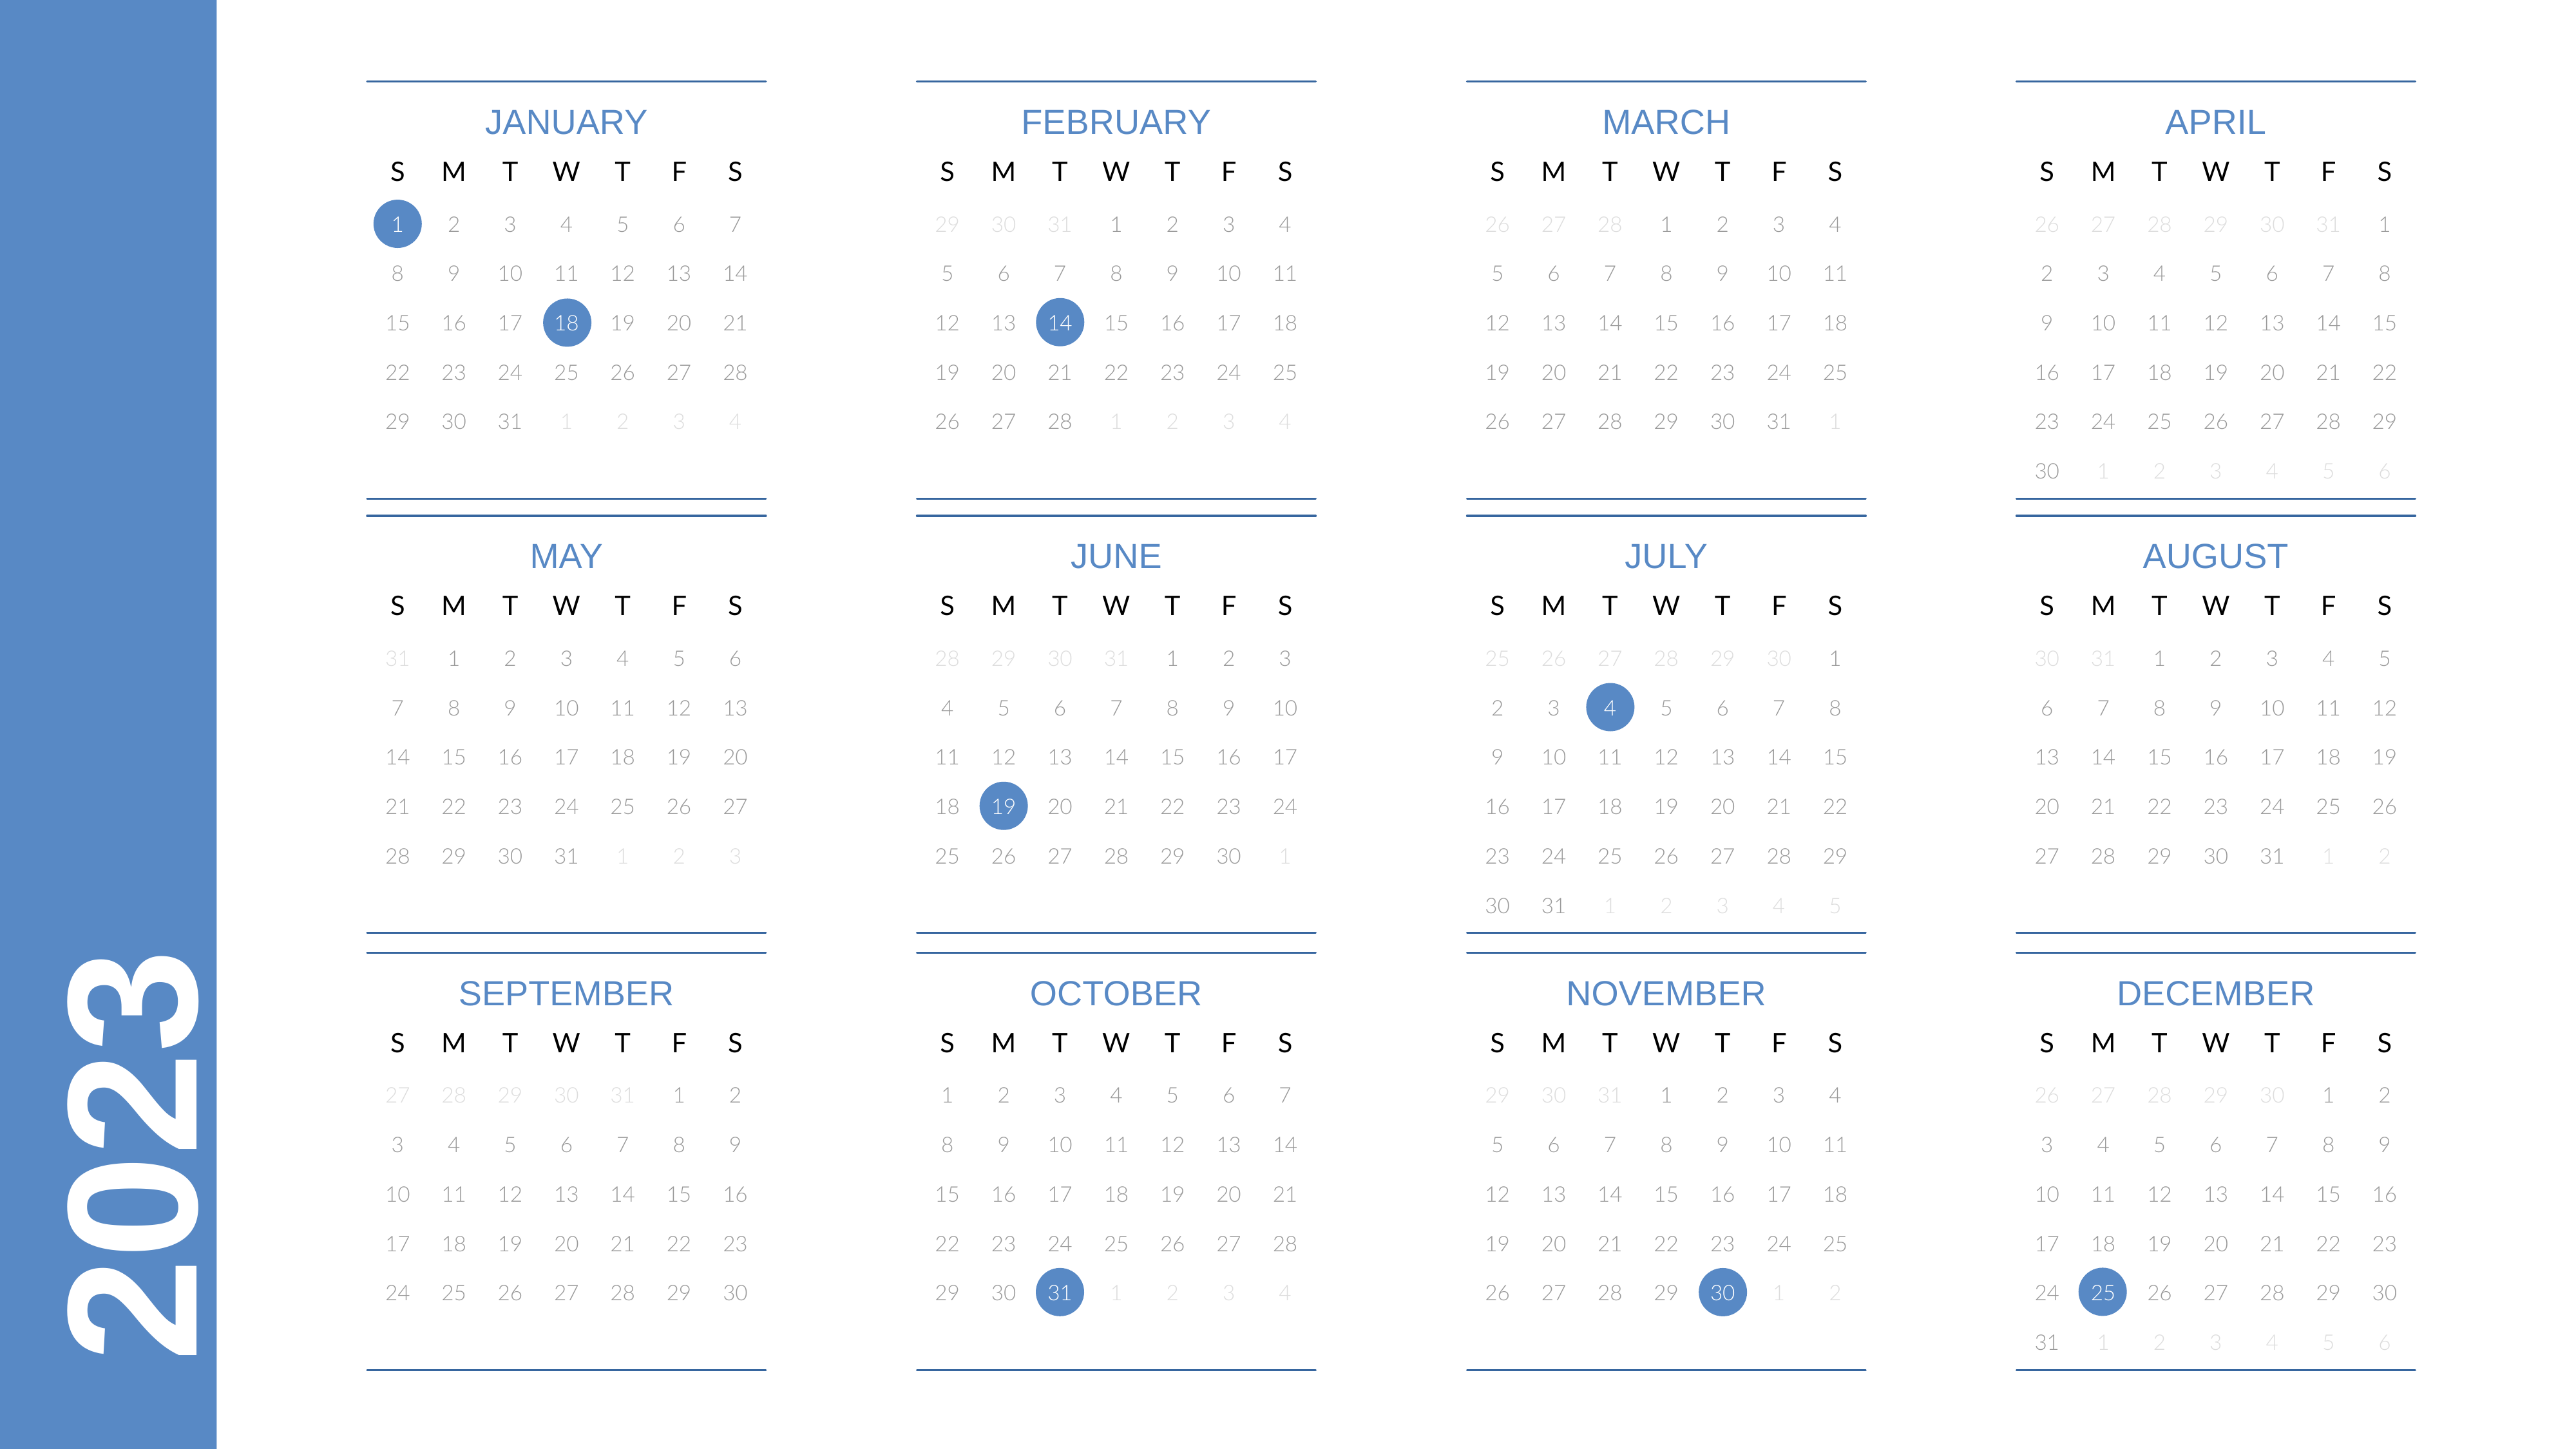

2023
JANUARY
S
M
T
W
T
F
S

1
2
3
4
5
6
7
8
9
10
11
12
13
14

15
16
17
18
19
20
21
22
23
24
25
26
27
28
29
30
31
1
2
3
4
FEBRUARY
S
M
T
W
T
F
S
29
30
31
1
2
3
4
5
6
7
8
9
10
11

12
13
14
15
16
17
18
19
20
21
22
23
24
25
26
27
28
1
2
3
4
MARCH
S
M
T
W
T
F
S
26
27
28
1
2
3
4
5
6
7
8
9
10
11
12
13
14
15
16
17
18
19
20
21
22
23
24
25
26
27
28
29
30
31
1
APRIL
S
M
T
W
T
F
S
26
27
28
29
30
31
1
2
3
4
5
6
7
8
9
10
11
12
13
14
15
16
17
18
19
20
21
22
23
24
25
26
27
28
29
30
1
2
3
4
5
6
MAY
S
M
T
W
T
F
S
31
1
2
3
4
5
6
7
8
9
10
11
12
13
14
15
16
17
18
19
20
21
22
23
24
25
26
27
28
29
30
31
1
2
3
JUNE
S
M
T
W
T
F
S
28
29
30
31
1
2
3
4
5
6
7
8
9
10
11
12
13
14
15
16
17

18
19
20
21
22
23
24
25
26
27
28
29
30
1
JULY
S
M
T
W
T
F
S
25
26
27
28
29
30
1

2
3
4
5
6
7
8
9
10
11
12
13
14
15
16
17
18
19
20
21
22
23
24
25
26
27
28
29
30
31
1
2
3
4
5
AUGUST
S
M
T
W
T
F
S
30
31
1
2
3
4
5
6
7
8
9
10
11
12
13
14
15
16
17
18
19
20
21
22
23
24
25
26
27
28
29
30
31
1
2
SEPTEMBER
S
M
T
W
T
F
S
27
28
29
30
31
1
2
3
4
5
6
7
8
9
10
11
12
13
14
15
16
17
18
19
20
21
22
23
24
25
26
27
28
29
30
OCTOBER
S
M
T
W
T
F
S
1
2
3
4
5
6
7
8
9
10
11
12
13
14
15
16
17
18
19
20
21
22
23
24
25
26
27
28

29
30
31
1
2
3
4
NOVEMBER
S
M
T
W
T
F
S
29
30
31
1
2
3
4
5
6
7
8
9
10
11
12
13
14
15
16
17
18
19
20
21
22
23
24
25

26
27
28
29
30
1
2
DECEMBER
S
M
T
W
T
F
S
26
27
28
29
30
1
2
3
4
5
6
7
8
9
10
11
12
13
14
15
16
17
18
19
20
21
22
23

24
25
26
27
28
29
30
31
1
2
3
4
5
6